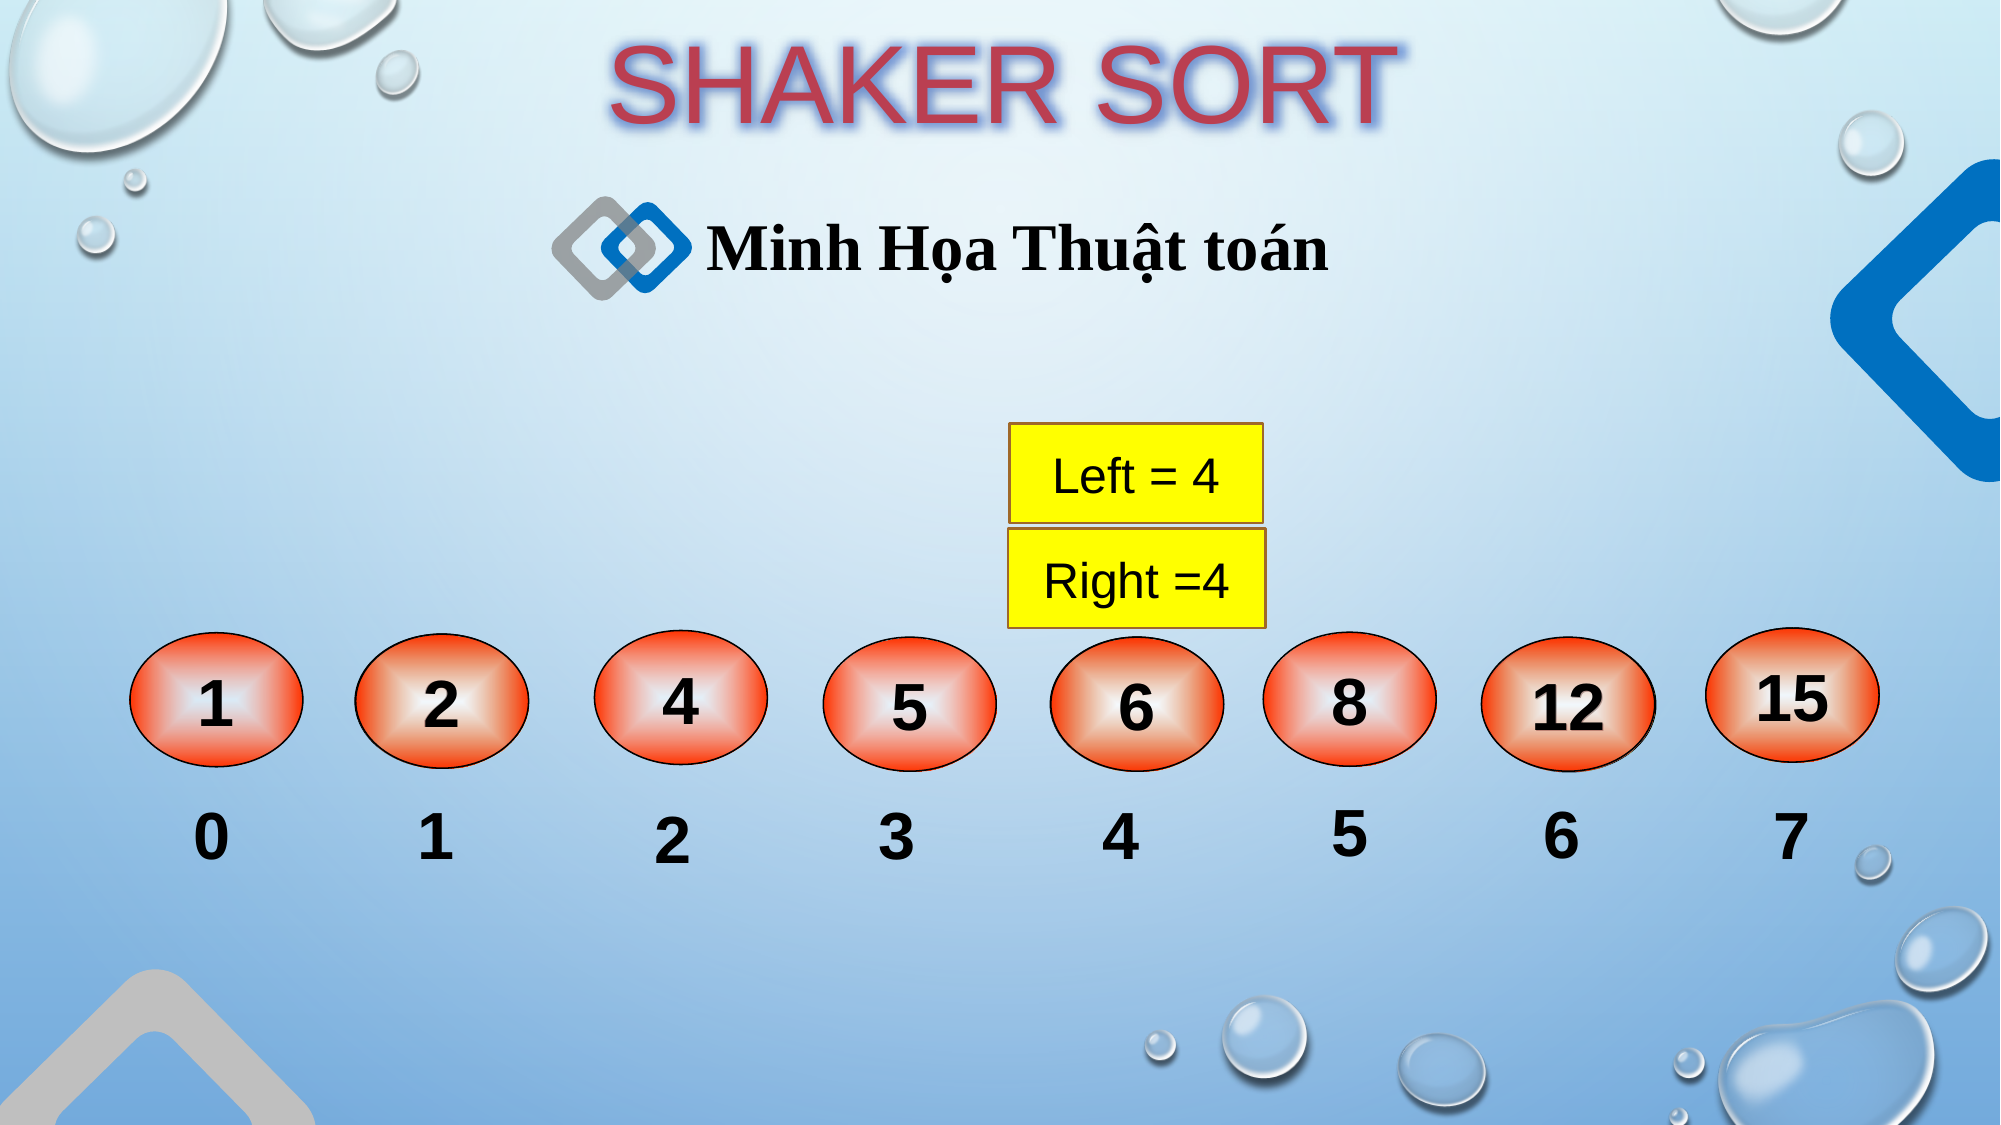

SHAKER SORT

Minh Họa Thuật toán

Left = 4
Right =4
15
15
4
8
1
2
2
5
6
6
12
12
5
6
0
1
3
4
7
2